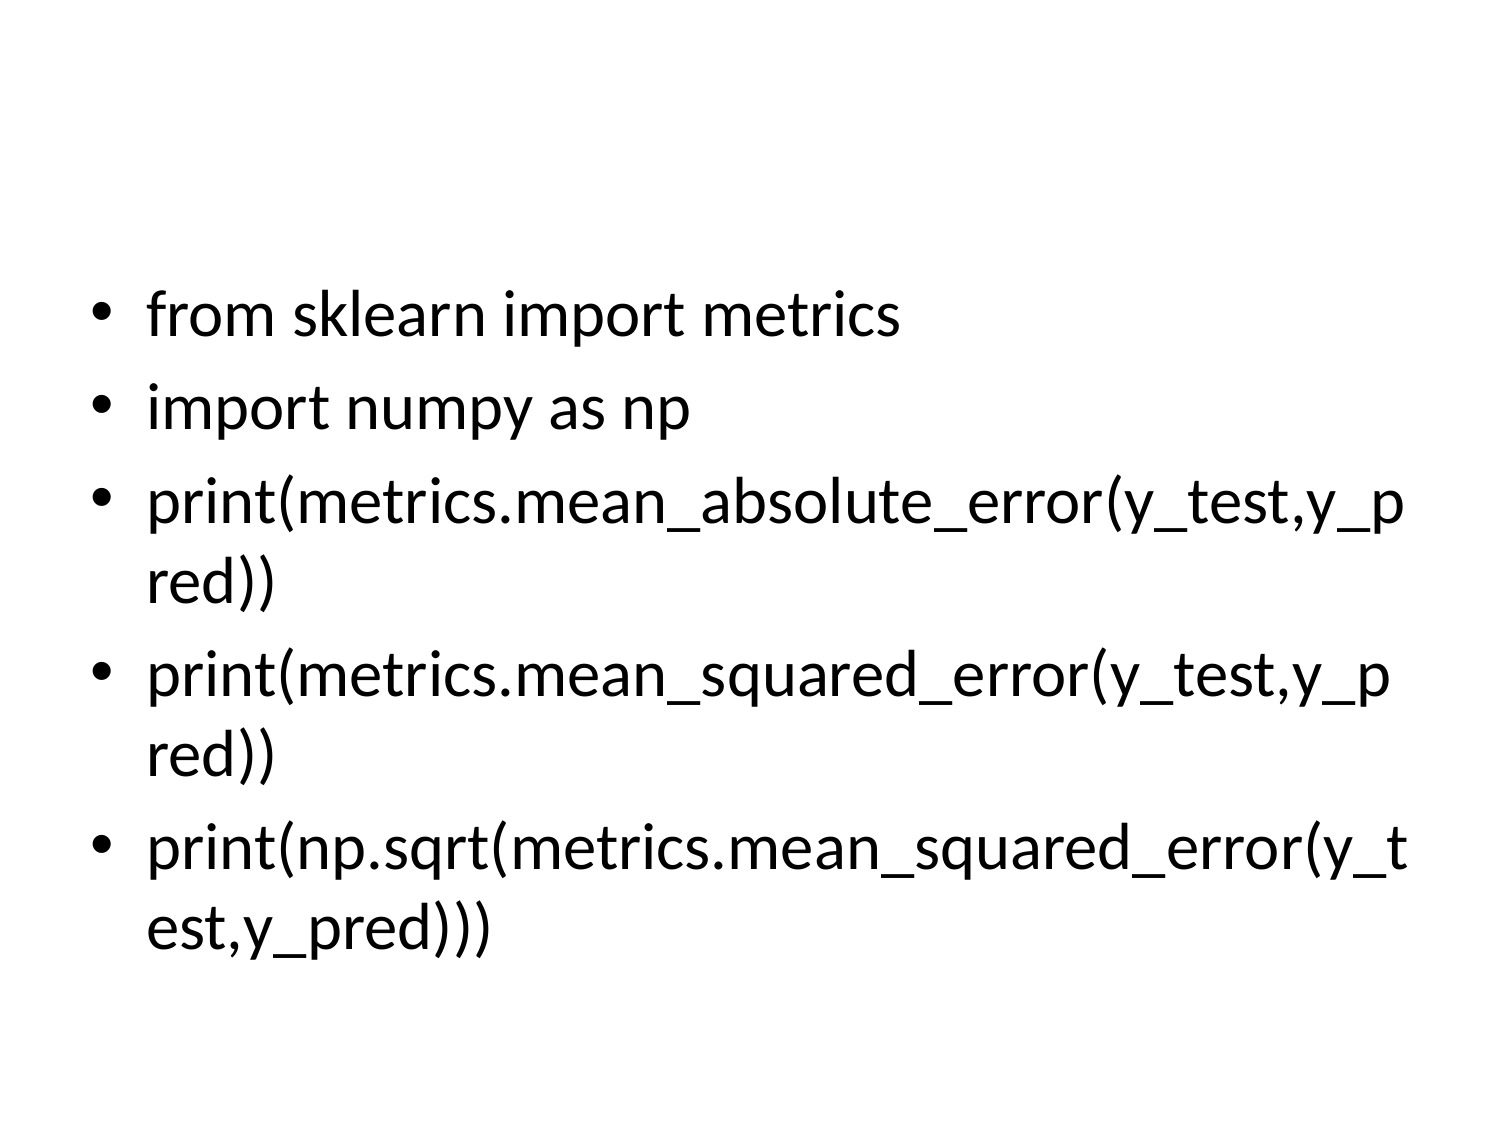

from sklearn import metrics
import numpy as np
print(metrics.mean_absolute_error(y_test,y_pred))
print(metrics.mean_squared_error(y_test,y_pred))
print(np.sqrt(metrics.mean_squared_error(y_test,y_pred)))